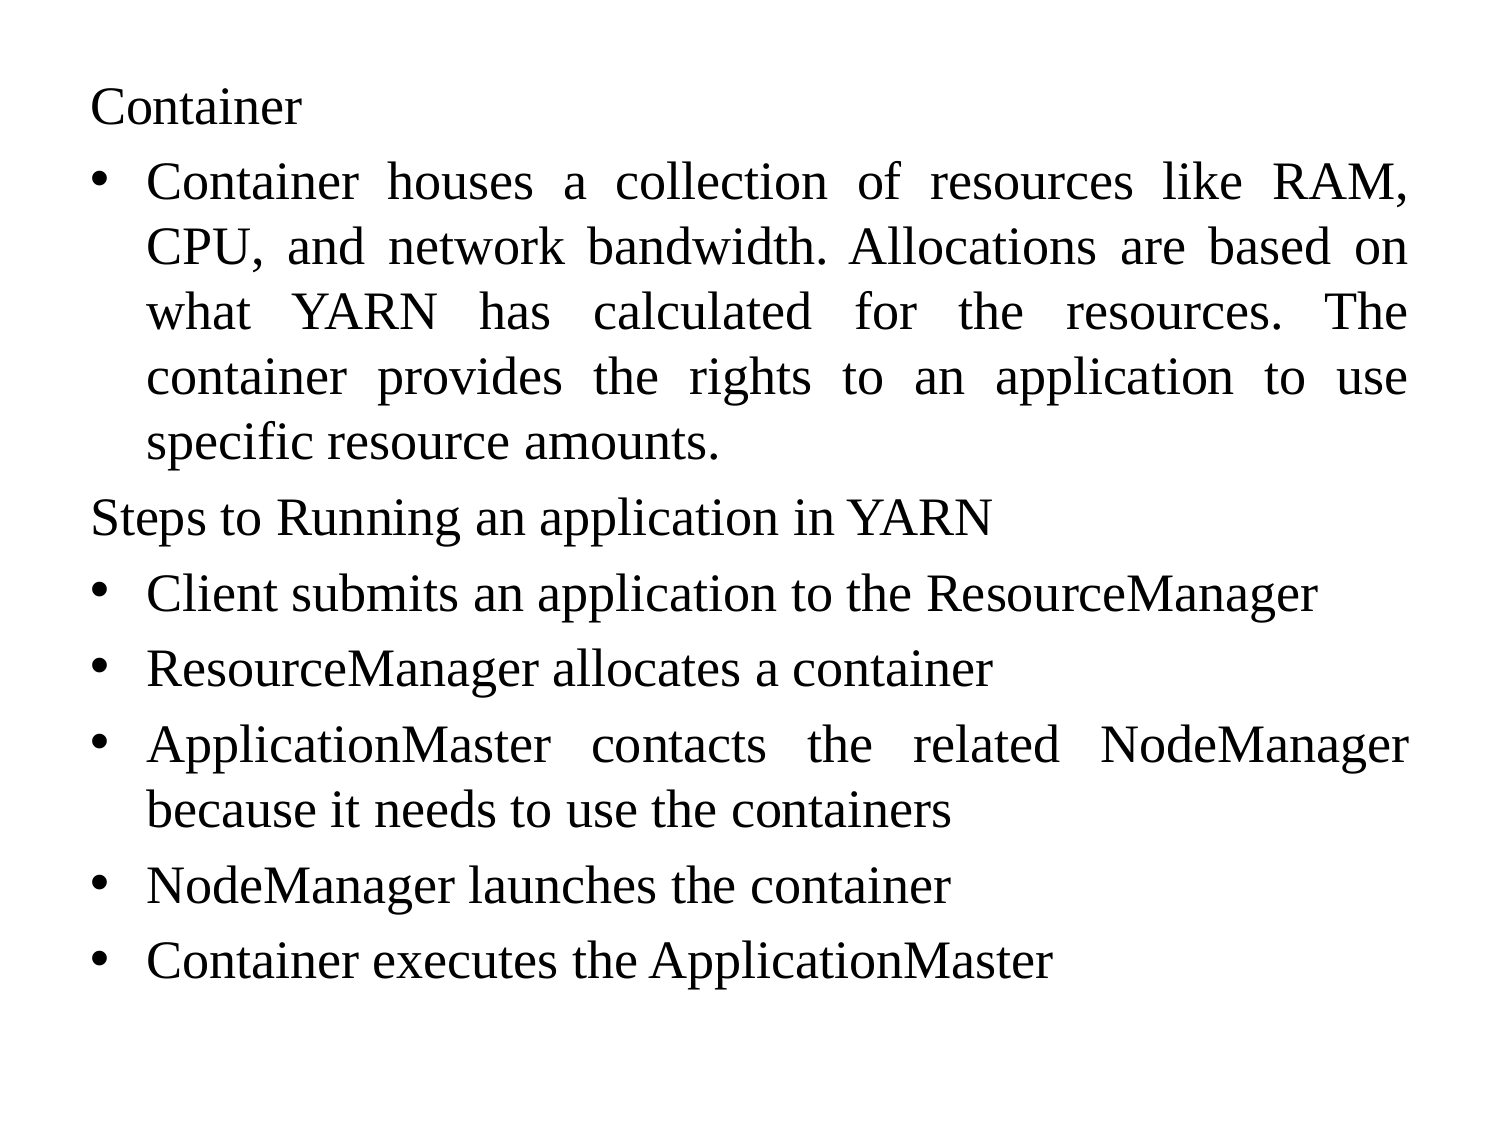

Container
Container houses a collection of resources like RAM, CPU, and network bandwidth. Allocations are based on what YARN has calculated for the resources. The container provides the rights to an application to use specific resource amounts.
Steps to Running an application in YARN
Client submits an application to the ResourceManager
ResourceManager allocates a container
ApplicationMaster contacts the related NodeManager because it needs to use the containers
NodeManager launches the container
Container executes the ApplicationMaster